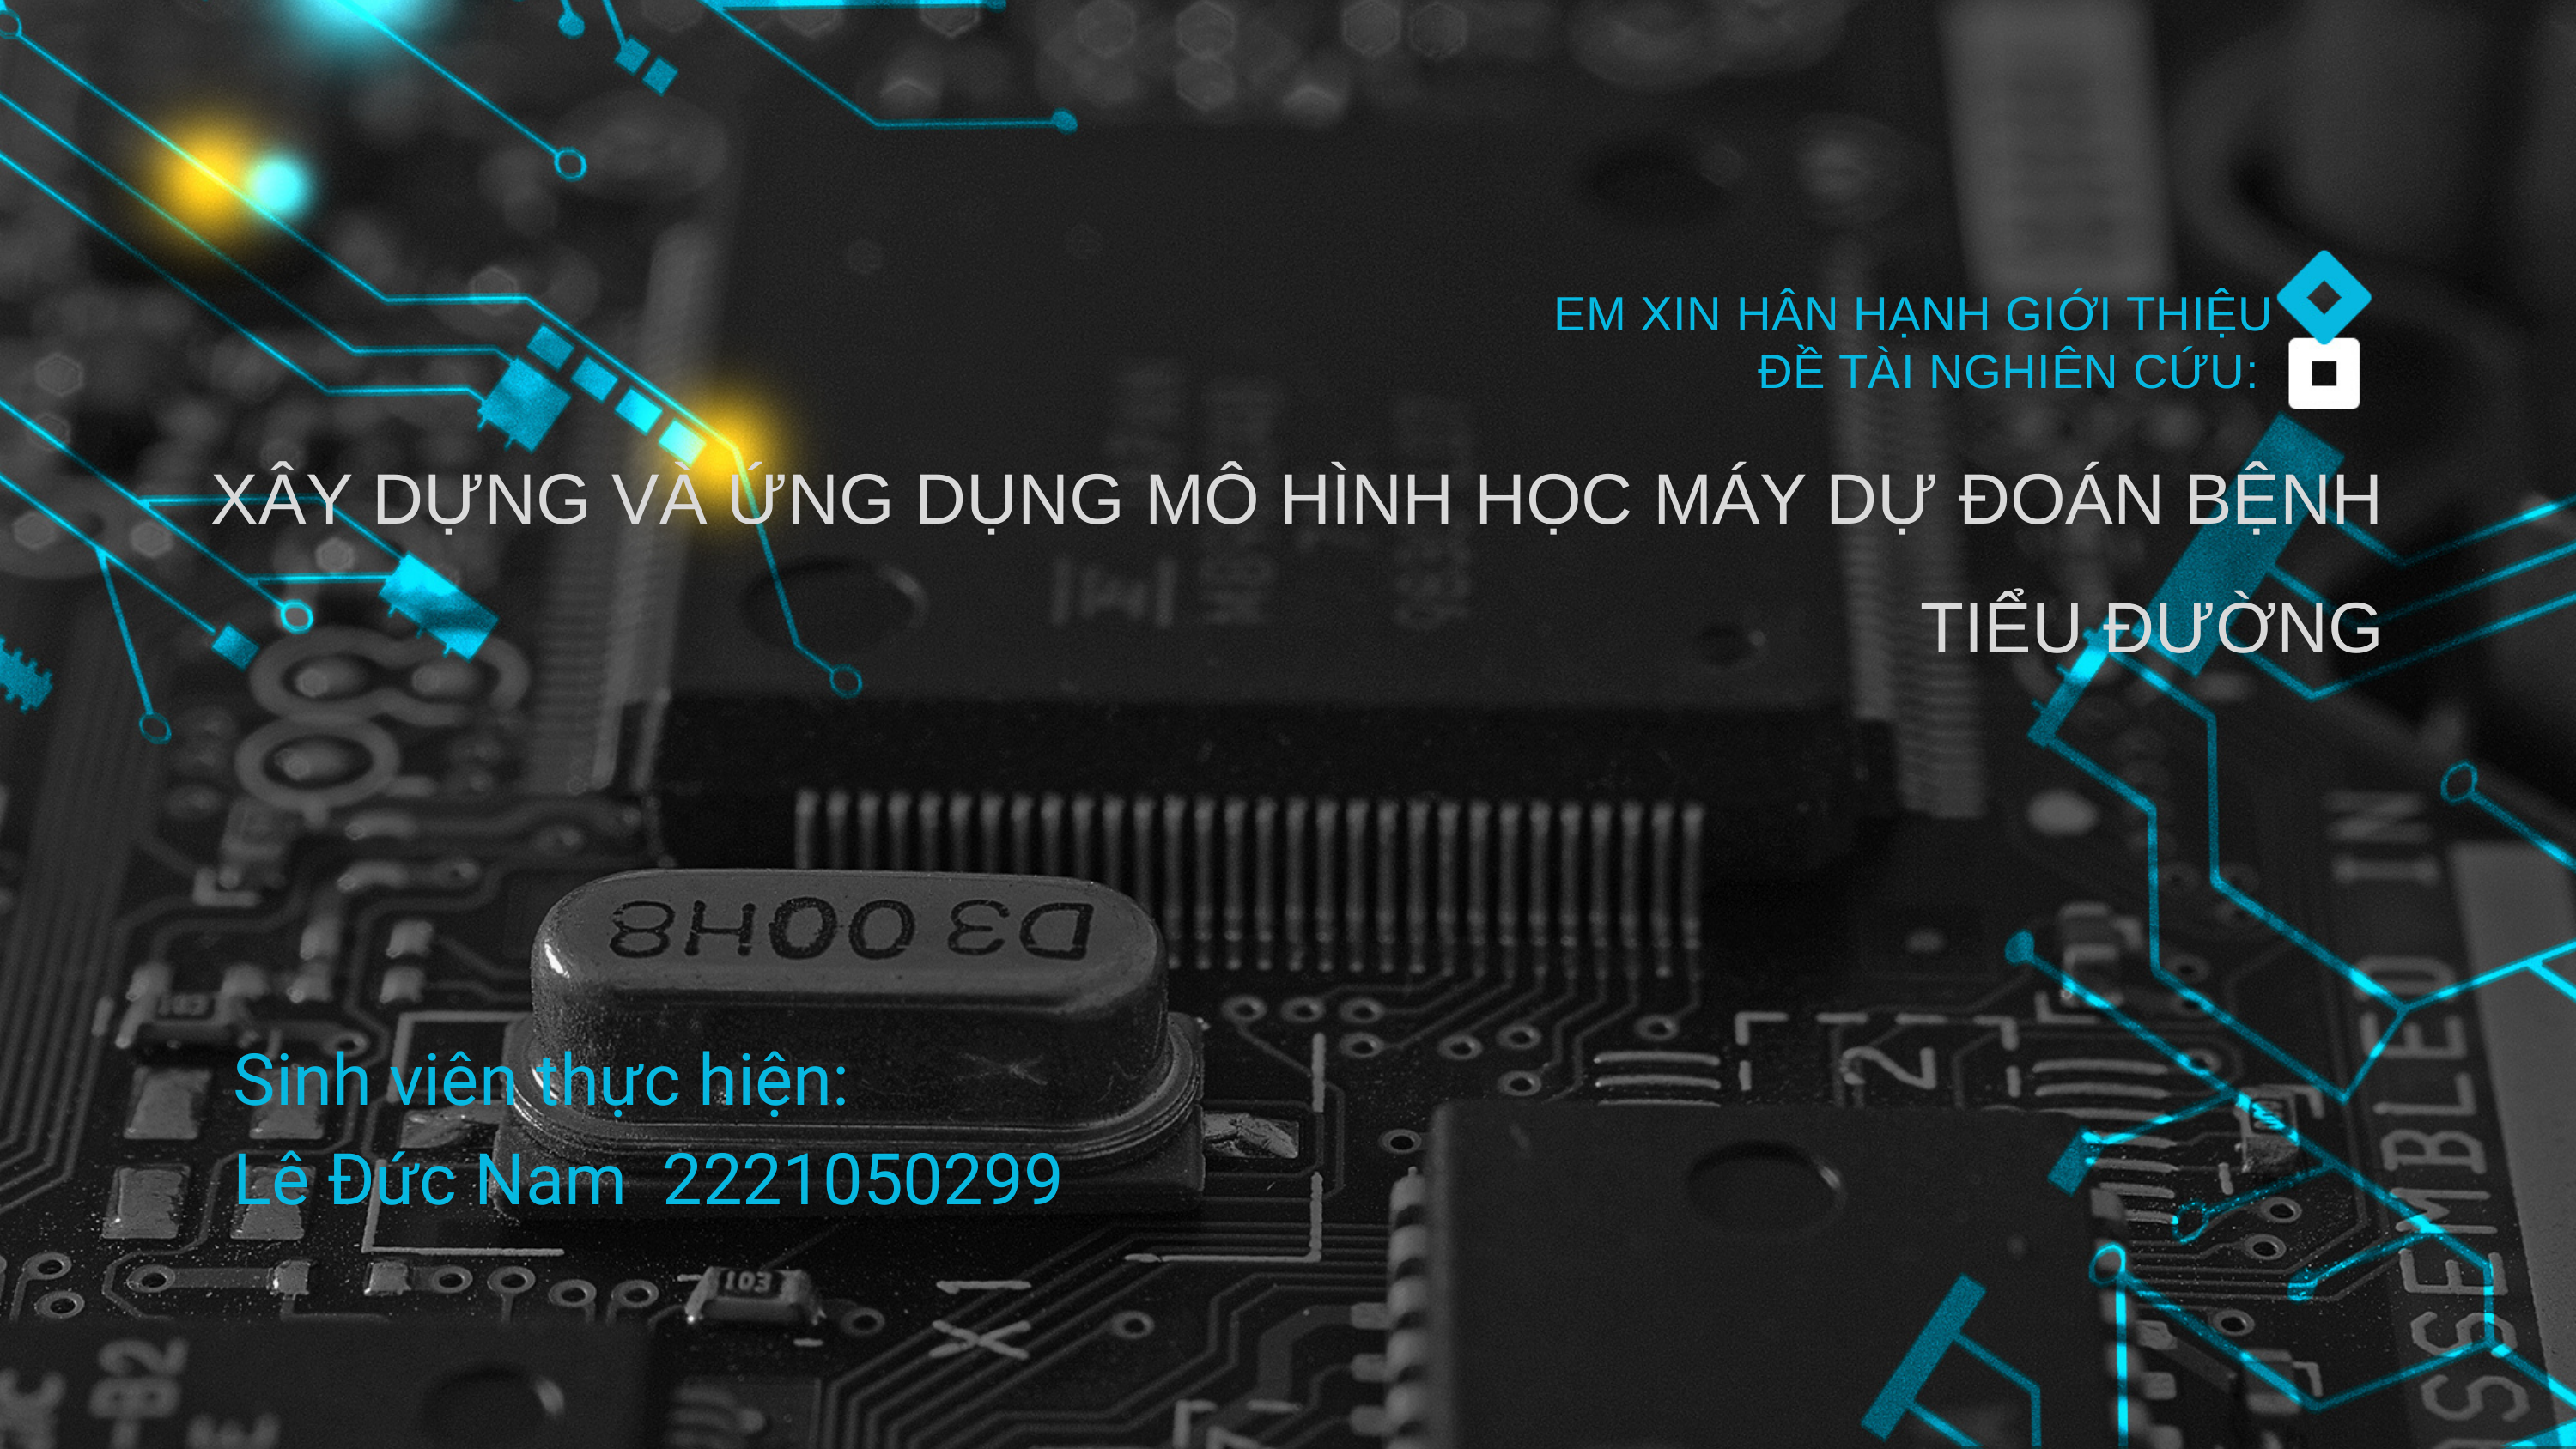

EM XIN HÂN HẠNH GIỚI THIỆU
ĐỀ TÀI NGHIÊN CỨU:
XÂY DỰNG VÀ ỨNG DỤNG MÔ HÌNH HỌC MÁY DỰ ĐOÁN BỆNH TIỂU ĐƯỜNG

Sinh viên thực hiện:
Lê Đức Nam  2221050299